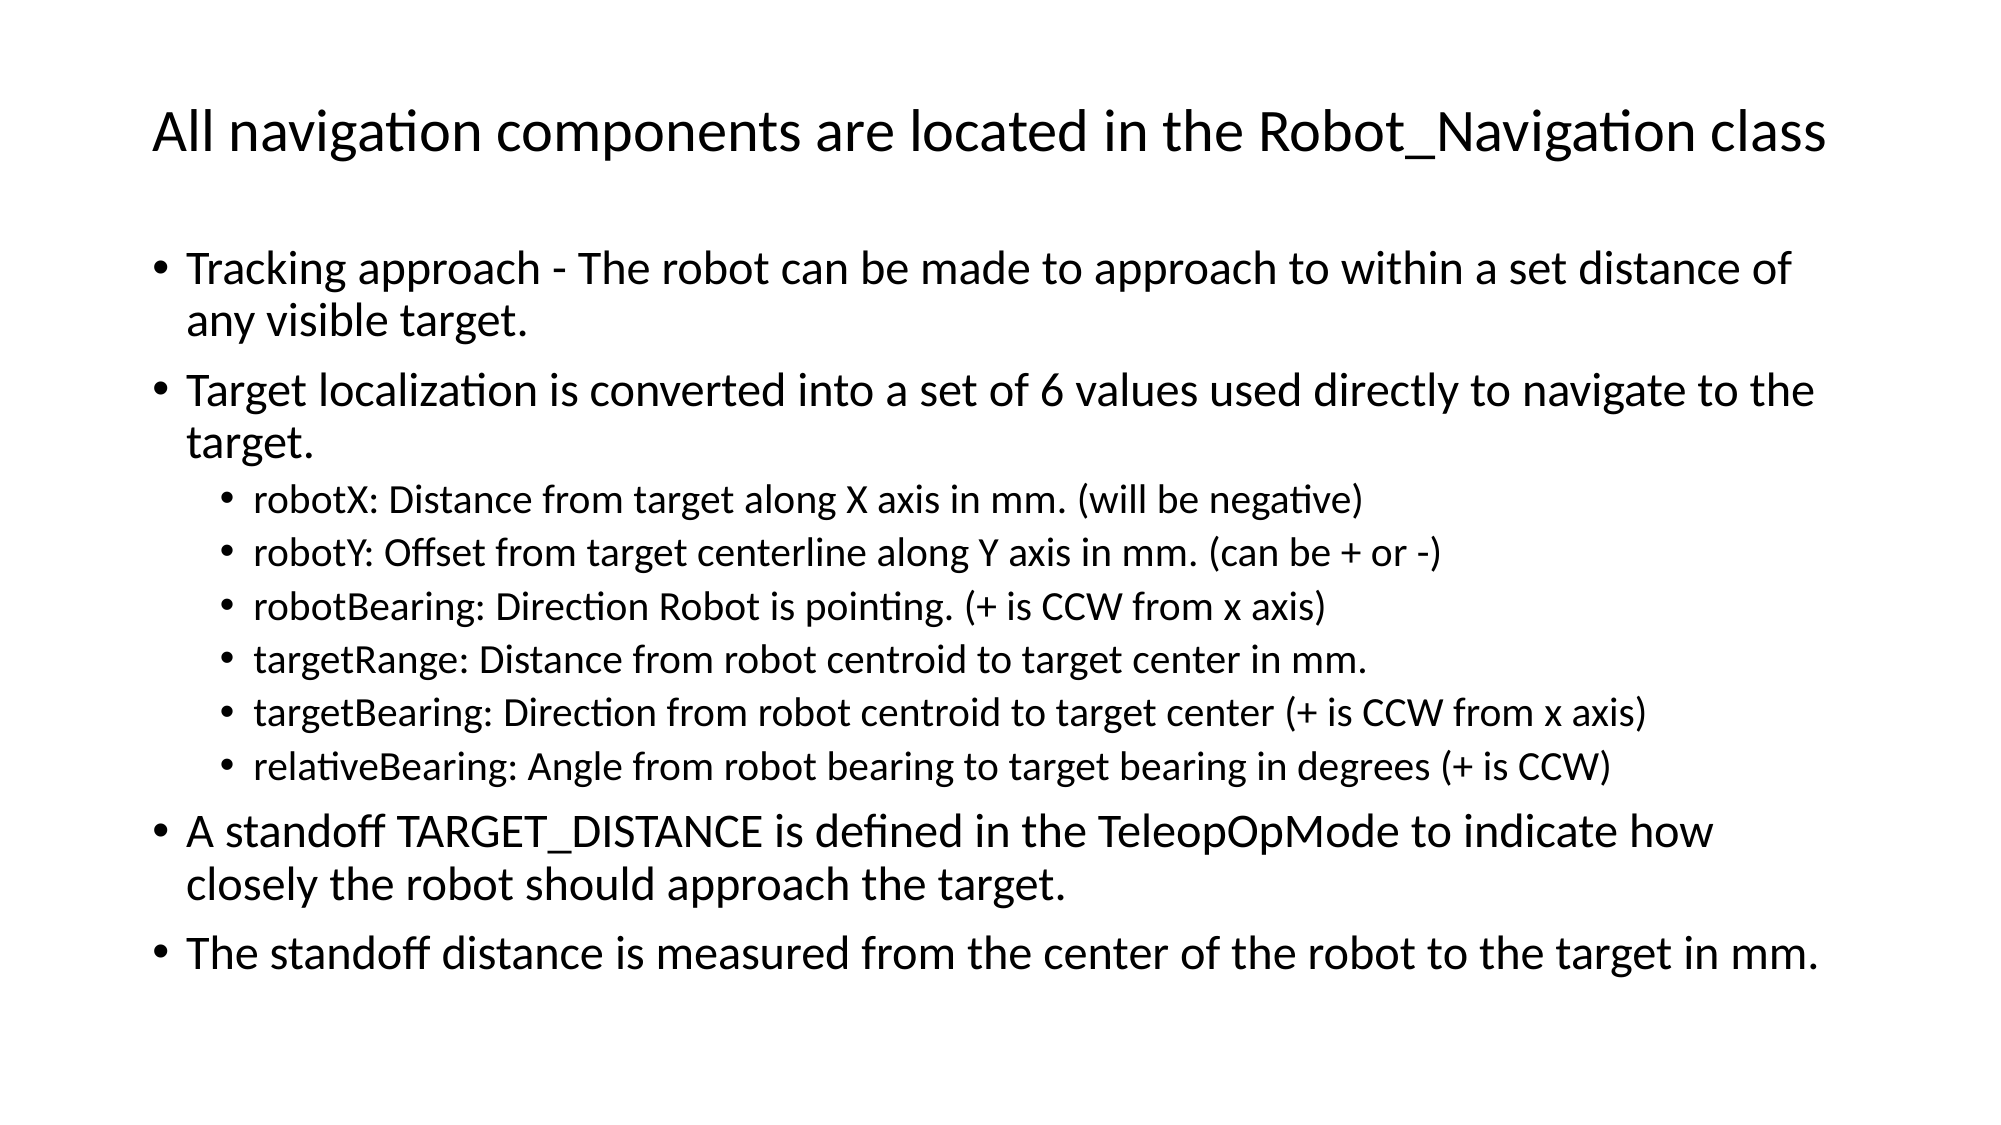

# All navigation components are located in the Robot_Navigation class
Tracking approach - The robot can be made to approach to within a set distance of any visible target.
Target localization is converted into a set of 6 values used directly to navigate to the target.
robotX: Distance from target along X axis in mm. (will be negative)
robotY: Offset from target centerline along Y axis in mm. (can be + or -)
robotBearing: Direction Robot is pointing. (+ is CCW from x axis)
targetRange: Distance from robot centroid to target center in mm.
targetBearing: Direction from robot centroid to target center (+ is CCW from x axis)
relativeBearing: Angle from robot bearing to target bearing in degrees (+ is CCW)
A standoff TARGET_DISTANCE is defined in the TeleopOpMode to indicate how closely the robot should approach the target.
The standoff distance is measured from the center of the robot to the target in mm.